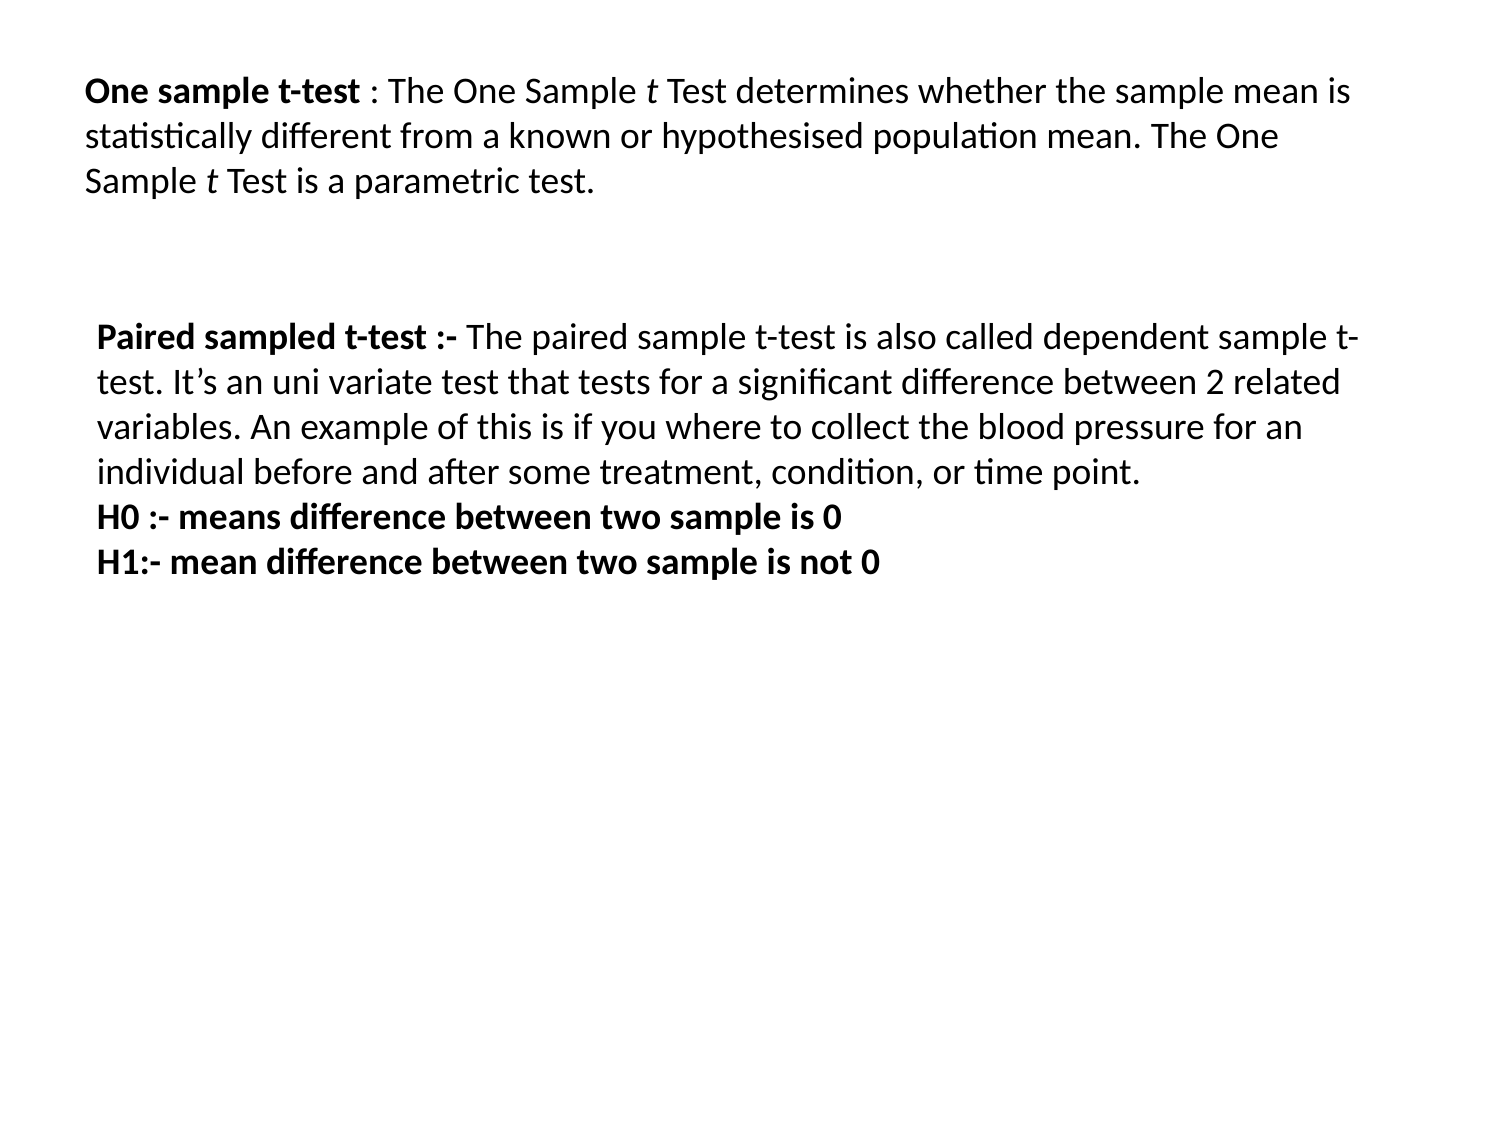

One sample t-test : The One Sample t Test determines whether the sample mean is statistically different from a known or hypothesised population mean. The One Sample t Test is a parametric test.

Paired sampled t-test :- The paired sample t-test is also called dependent sample t-test. It’s an uni variate test that tests for a significant difference between 2 related variables. An example of this is if you where to collect the blood pressure for an individual before and after some treatment, condition, or time point.
H0 :- means difference between two sample is 0
H1:- mean difference between two sample is not 0